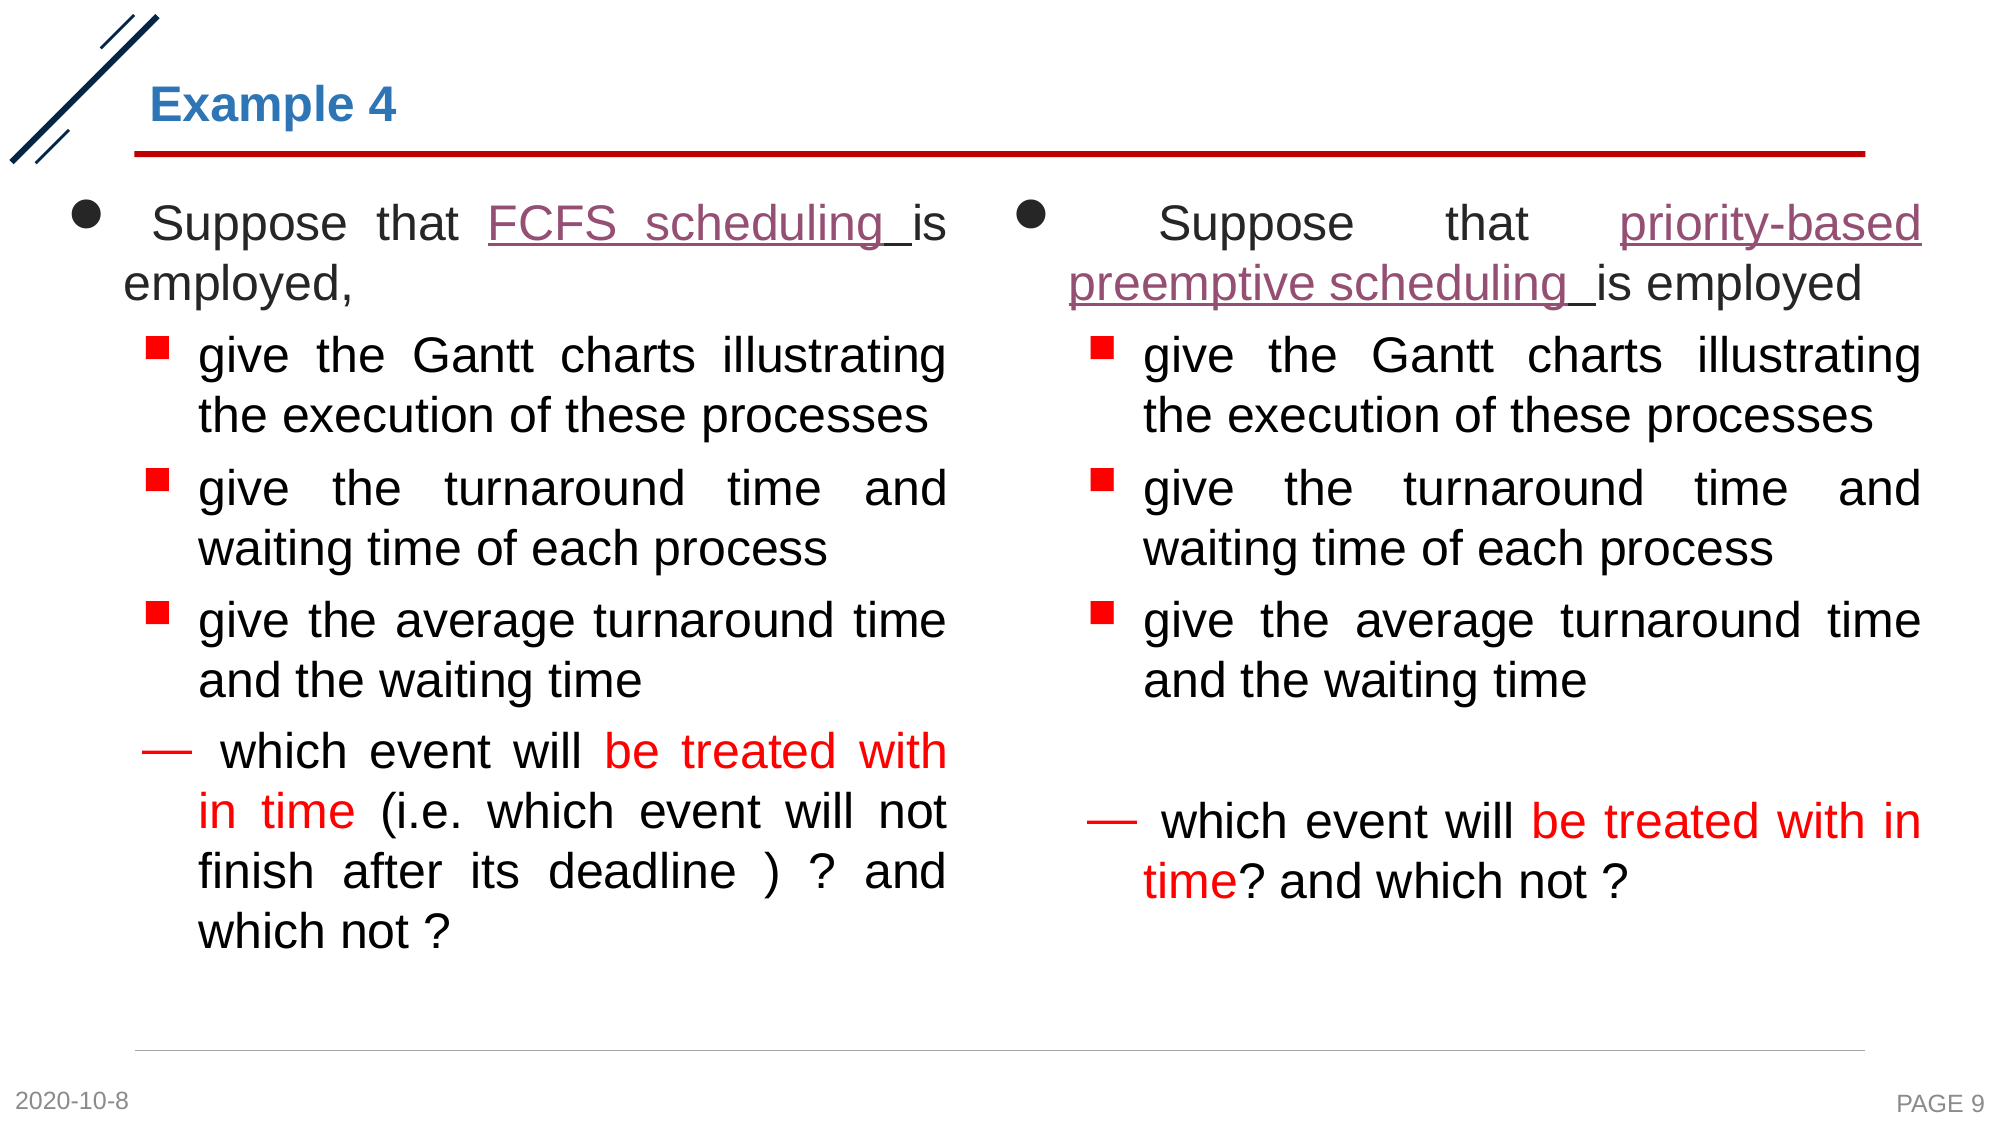

# Example 4
 Suppose that FCFS scheduling is employed,
give the Gantt charts illustrating the execution of these processes
give the turnaround time and waiting time of each process
give the average turnaround time and the waiting time
 which event will be treated with in time (i.e. which event will not finish after its deadline ) ? and which not ?
 Suppose that priority-based preemptive scheduling  is employed
give the Gantt charts illustrating the execution of these processes
give the turnaround time and waiting time of each process
give the average turnaround time and the waiting time

 which event will be treated with in time? and which not ?
2020-10-8
PAGE 9